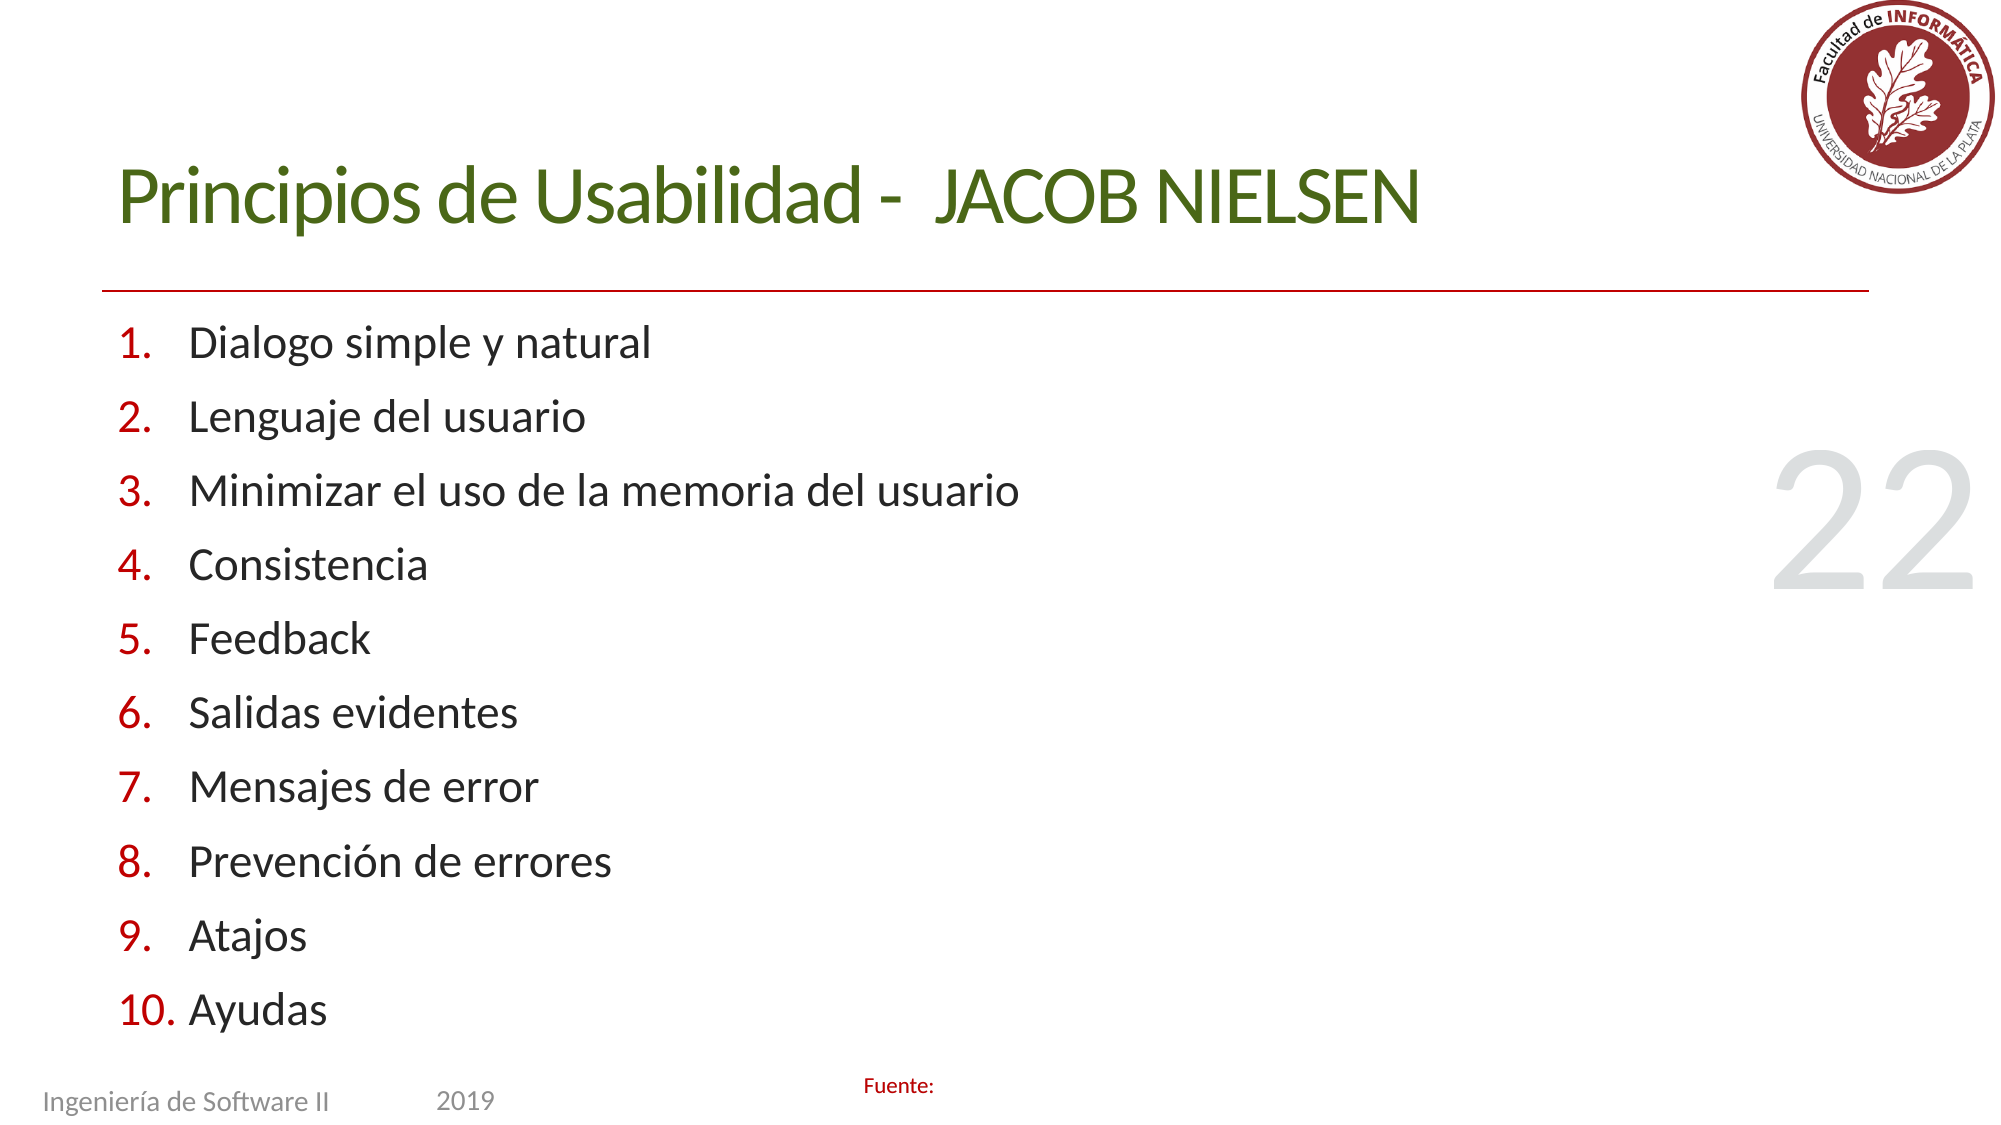

# Principios de Usabilidad -  JACOB NIELSEN
Dialogo simple y natural
Lenguaje del usuario
Minimizar el uso de la memoria del usuario
Consistencia
Feedback
Salidas evidentes
Mensajes de error
Prevención de errores
Atajos
Ayudas

22

2019
Ingeniería de Software II